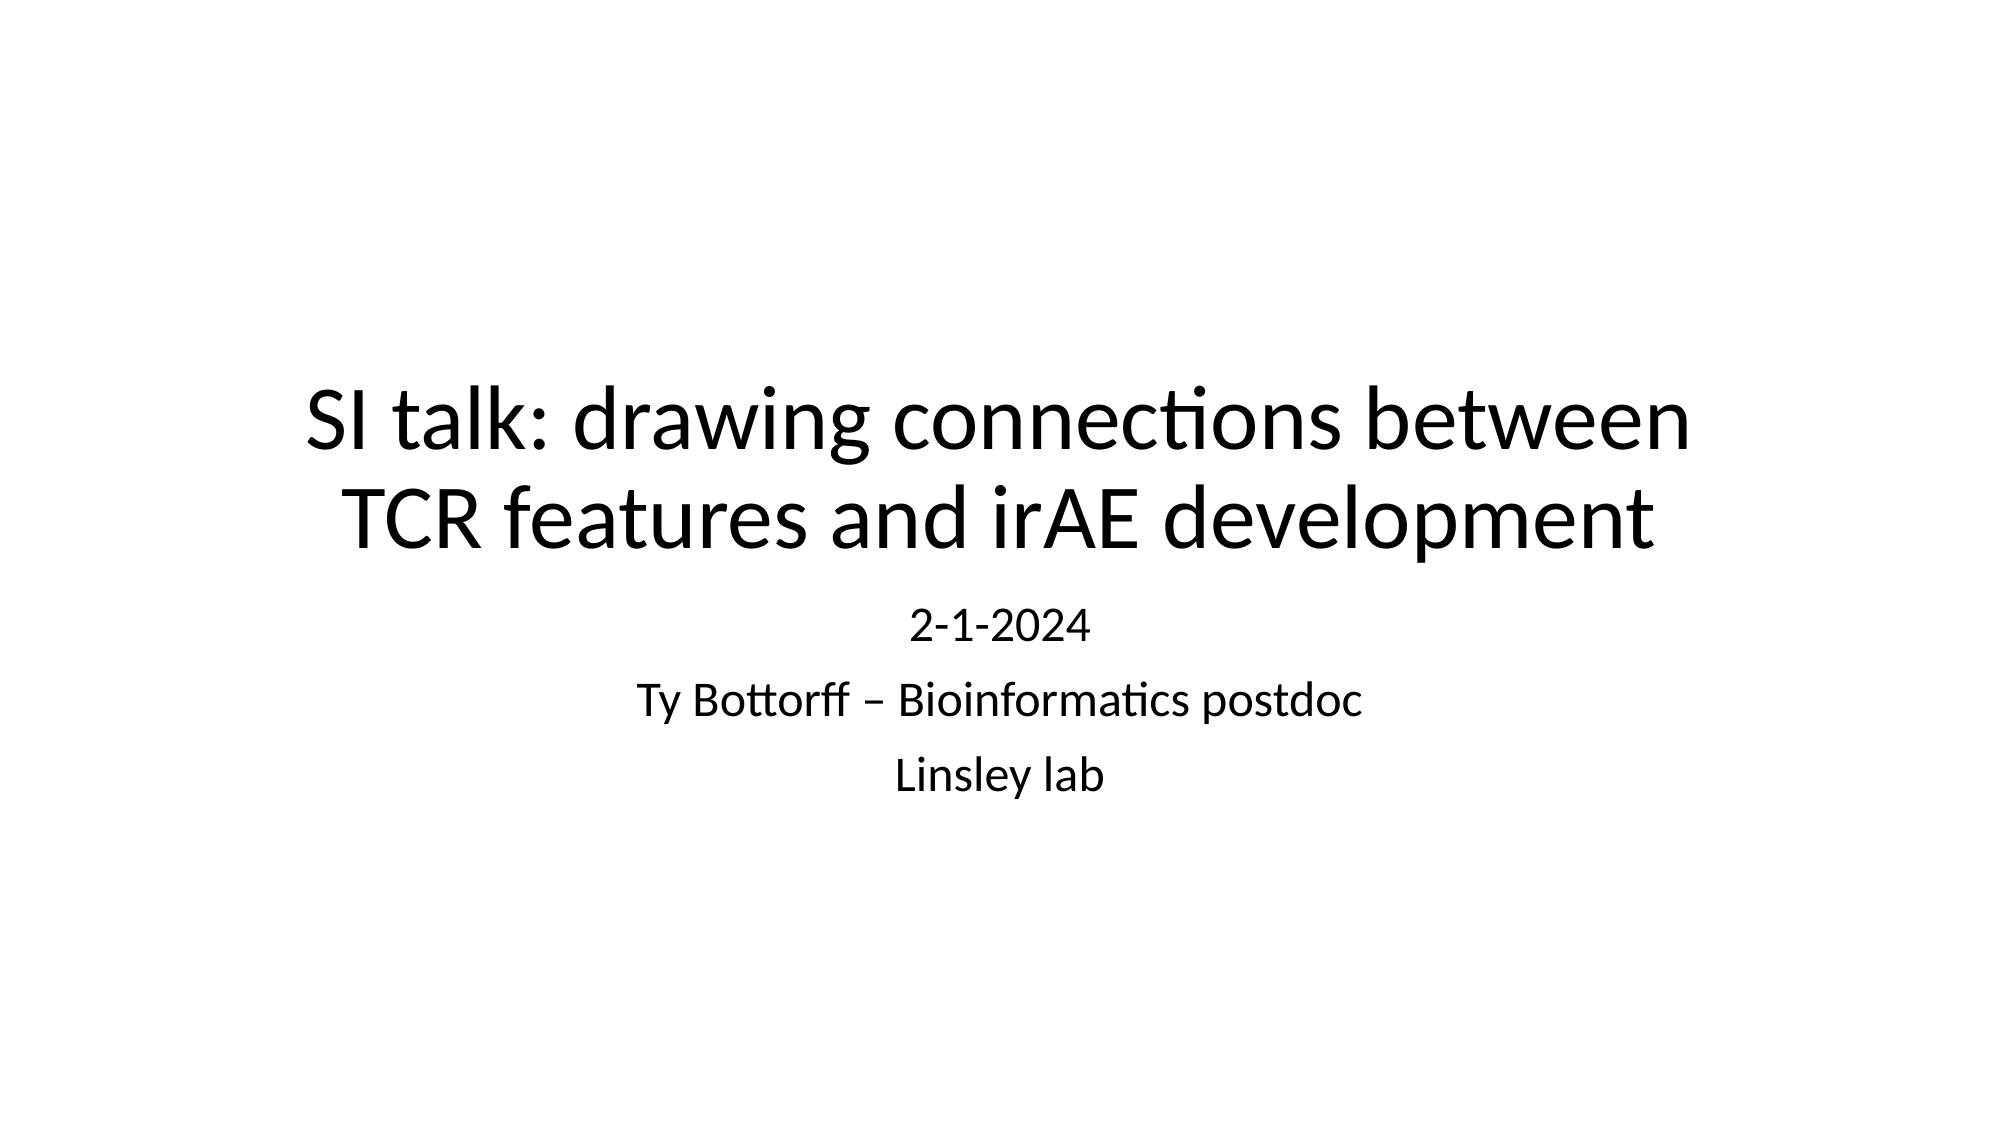

# SI talk: drawing connections between TCR features and irAE development
2-1-2024
Ty Bottorff – Bioinformatics postdoc
Linsley lab